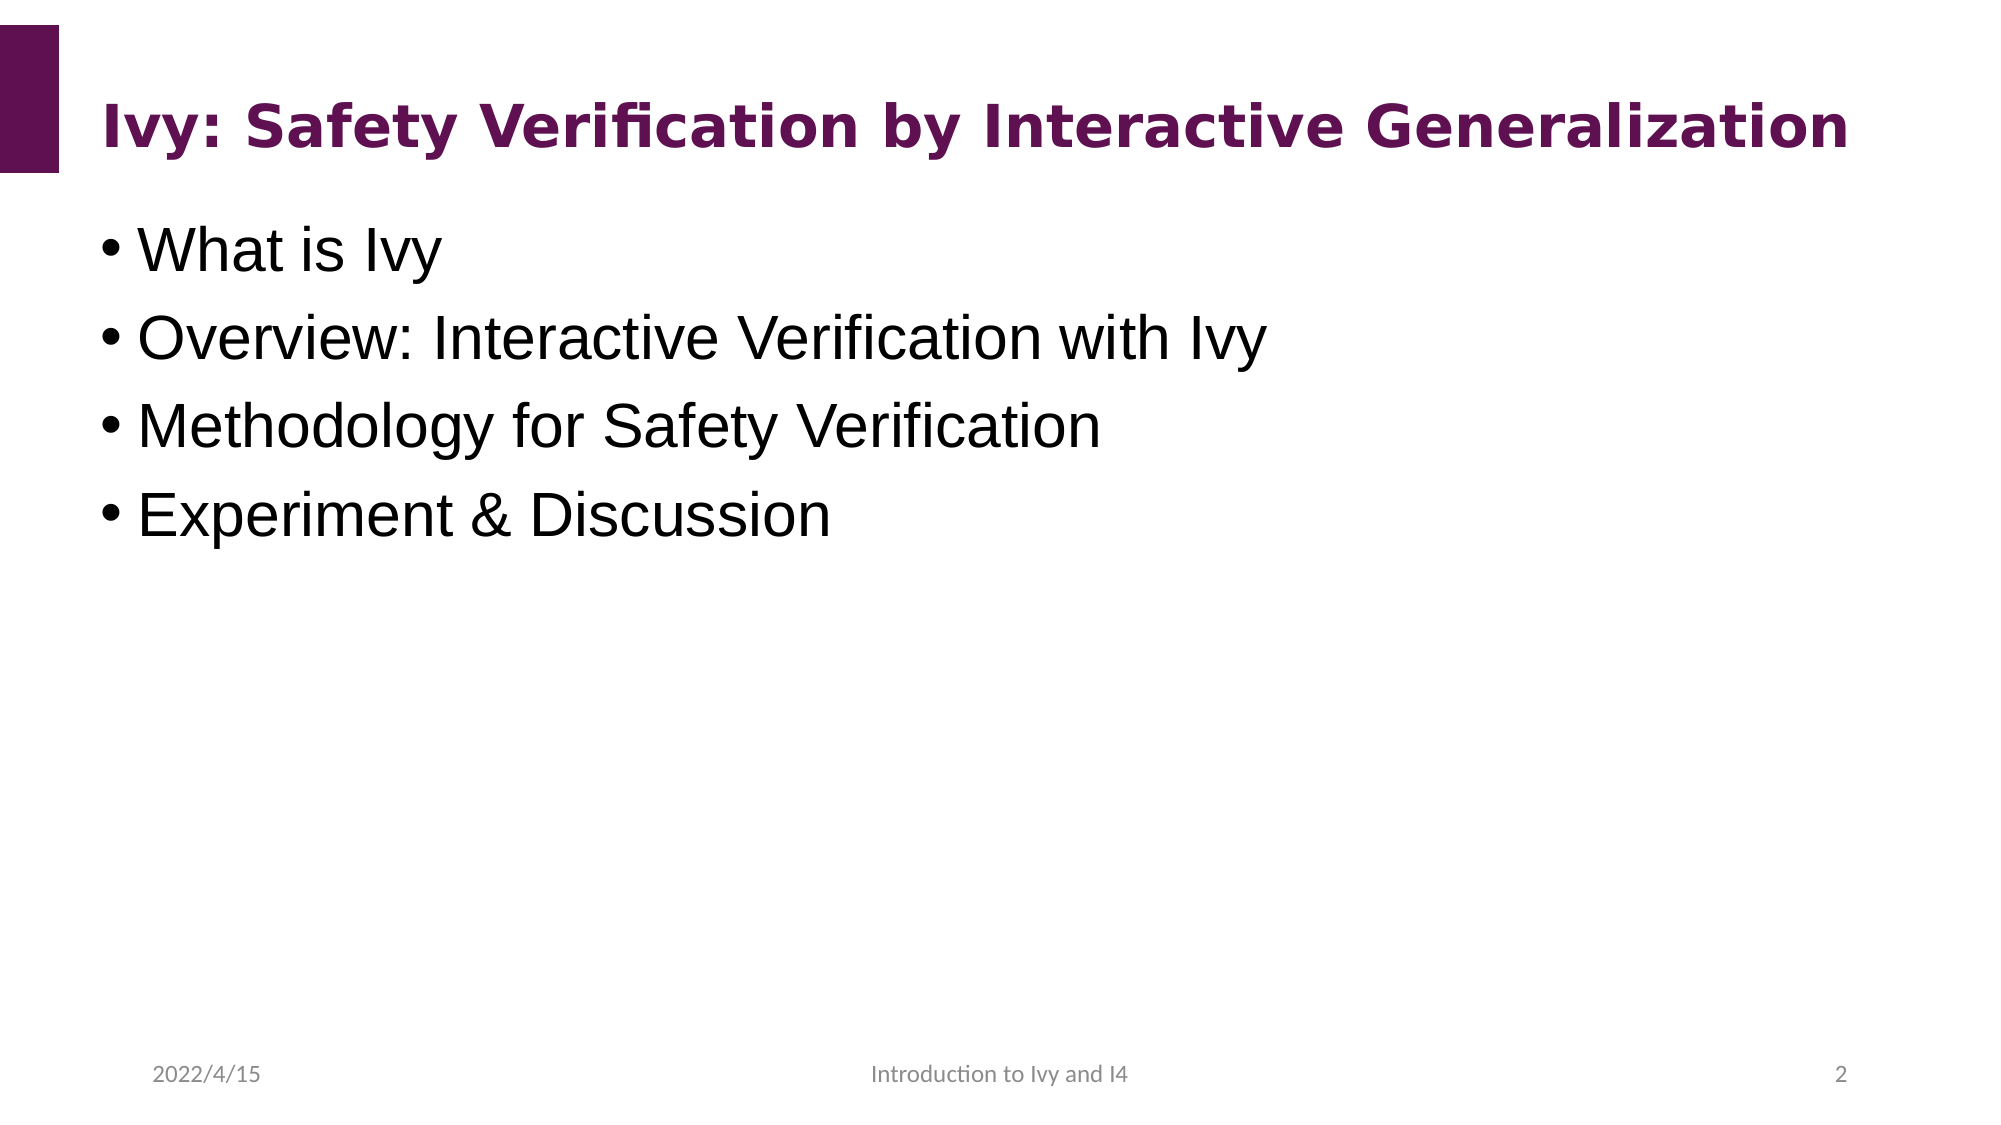

# Ivy: Safety Verification by Interactive Generalization
What is Ivy
Overview: Interactive Verification with Ivy
Methodology for Safety Verification
Experiment & Discussion
2022/4/15
Introduction to Ivy and I4
2